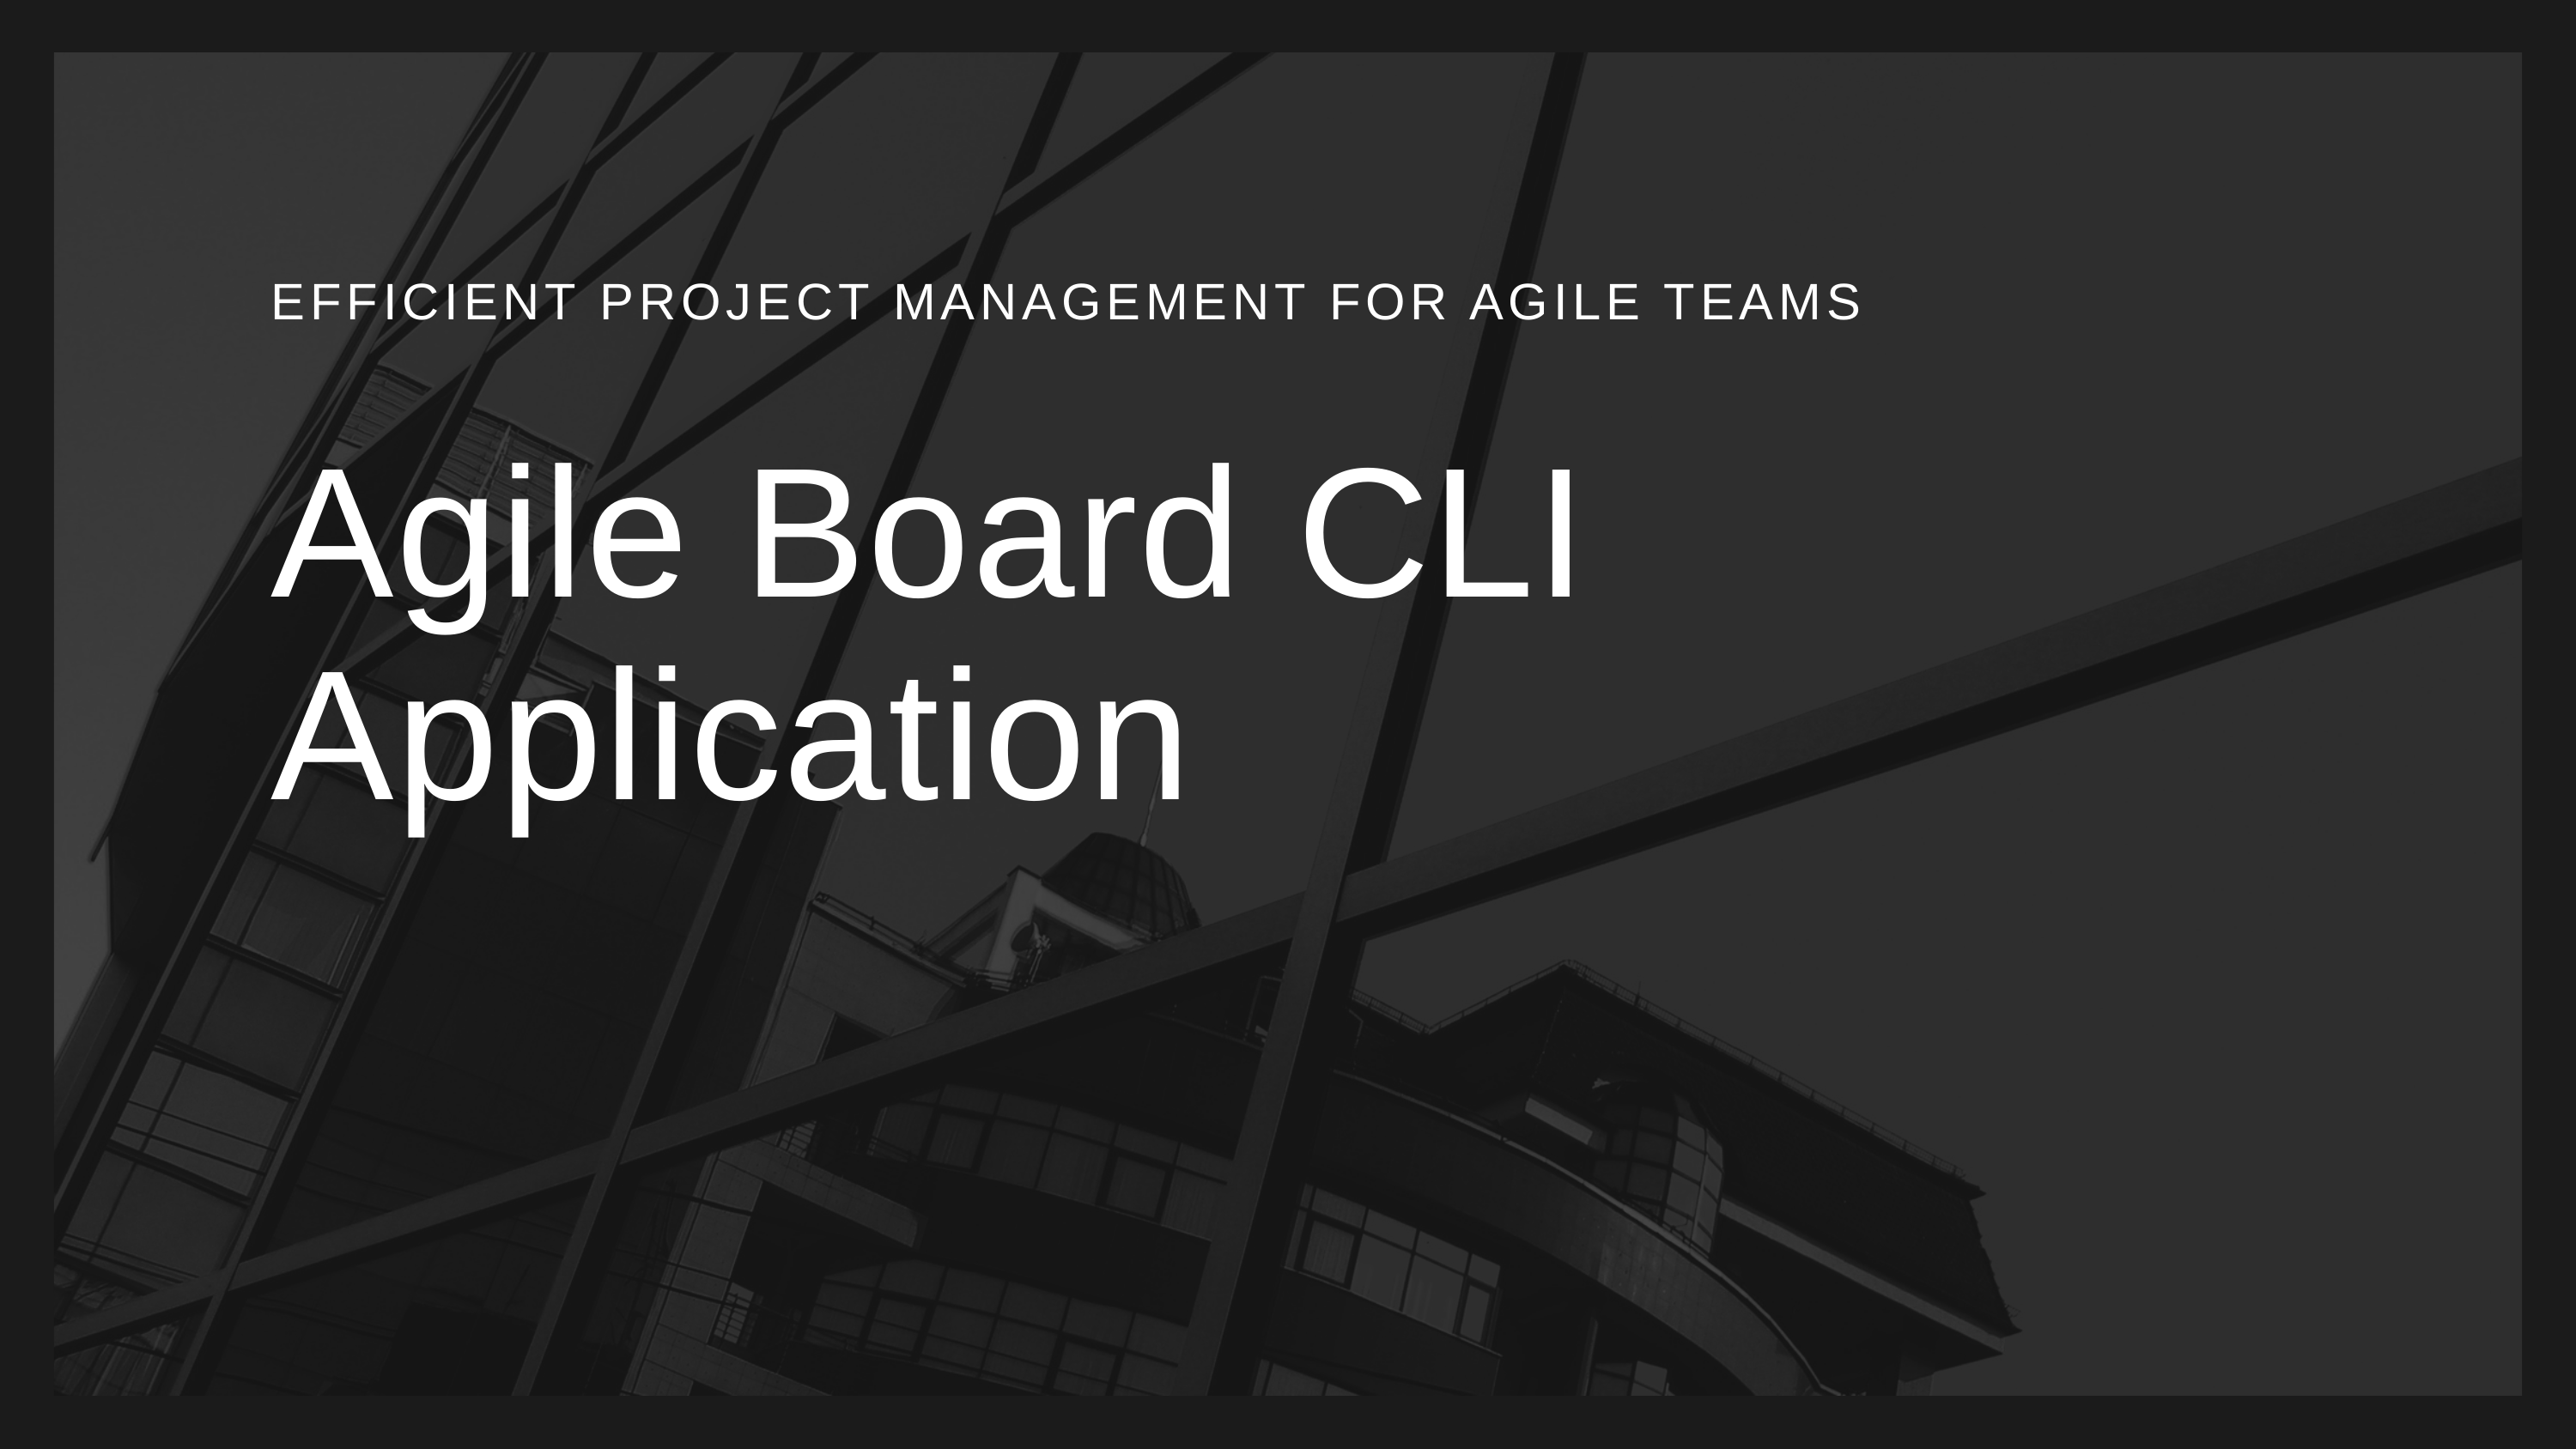

EFFICIENT PROJECT MANAGEMENT FOR AGILE TEAMS
Agile Board CLI Application